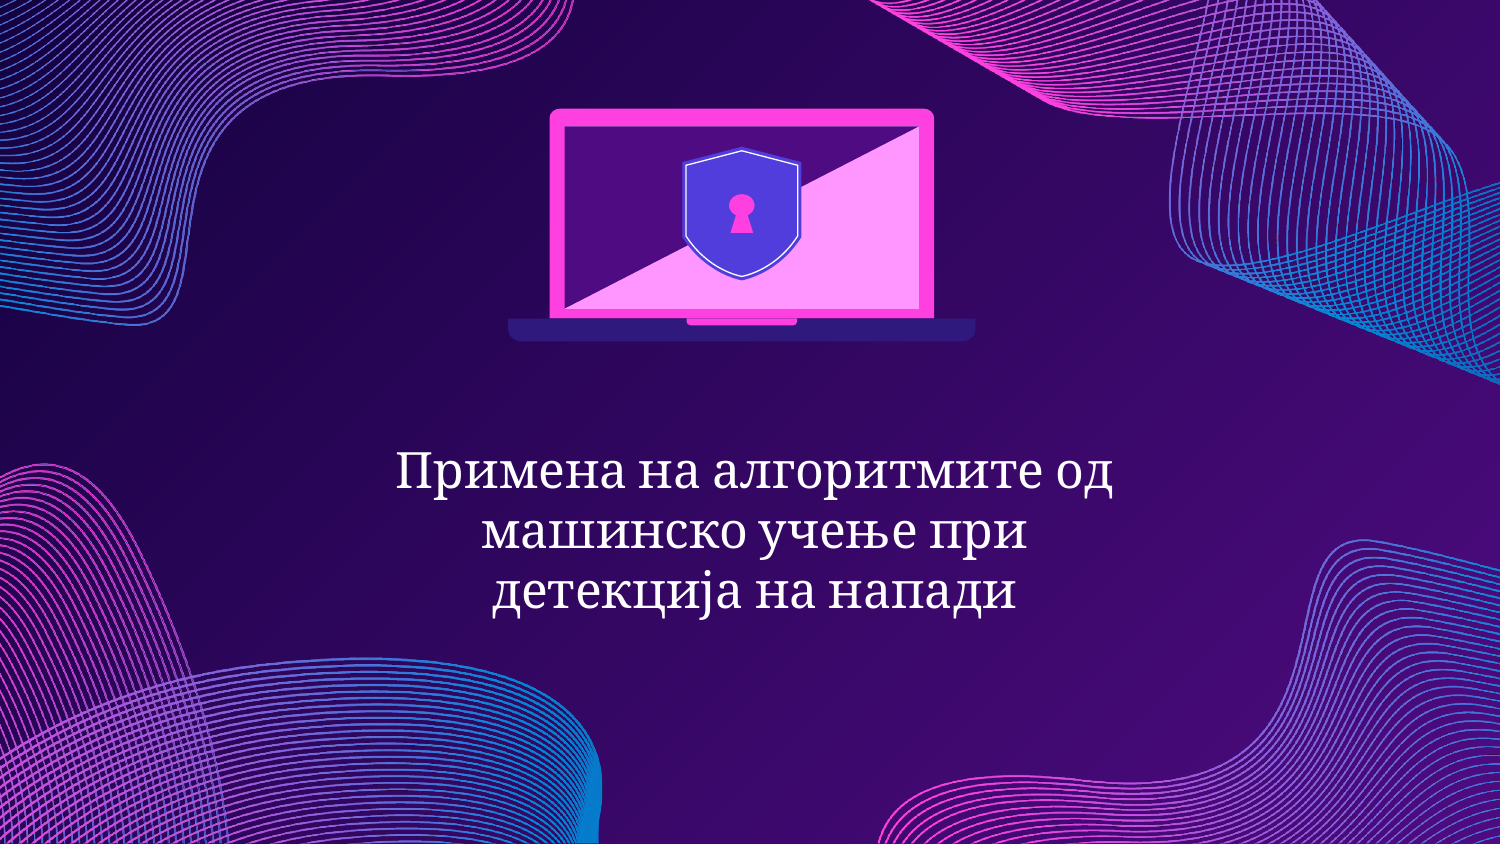

# Примена на алгоритмите од машинско учење при детекција на напади